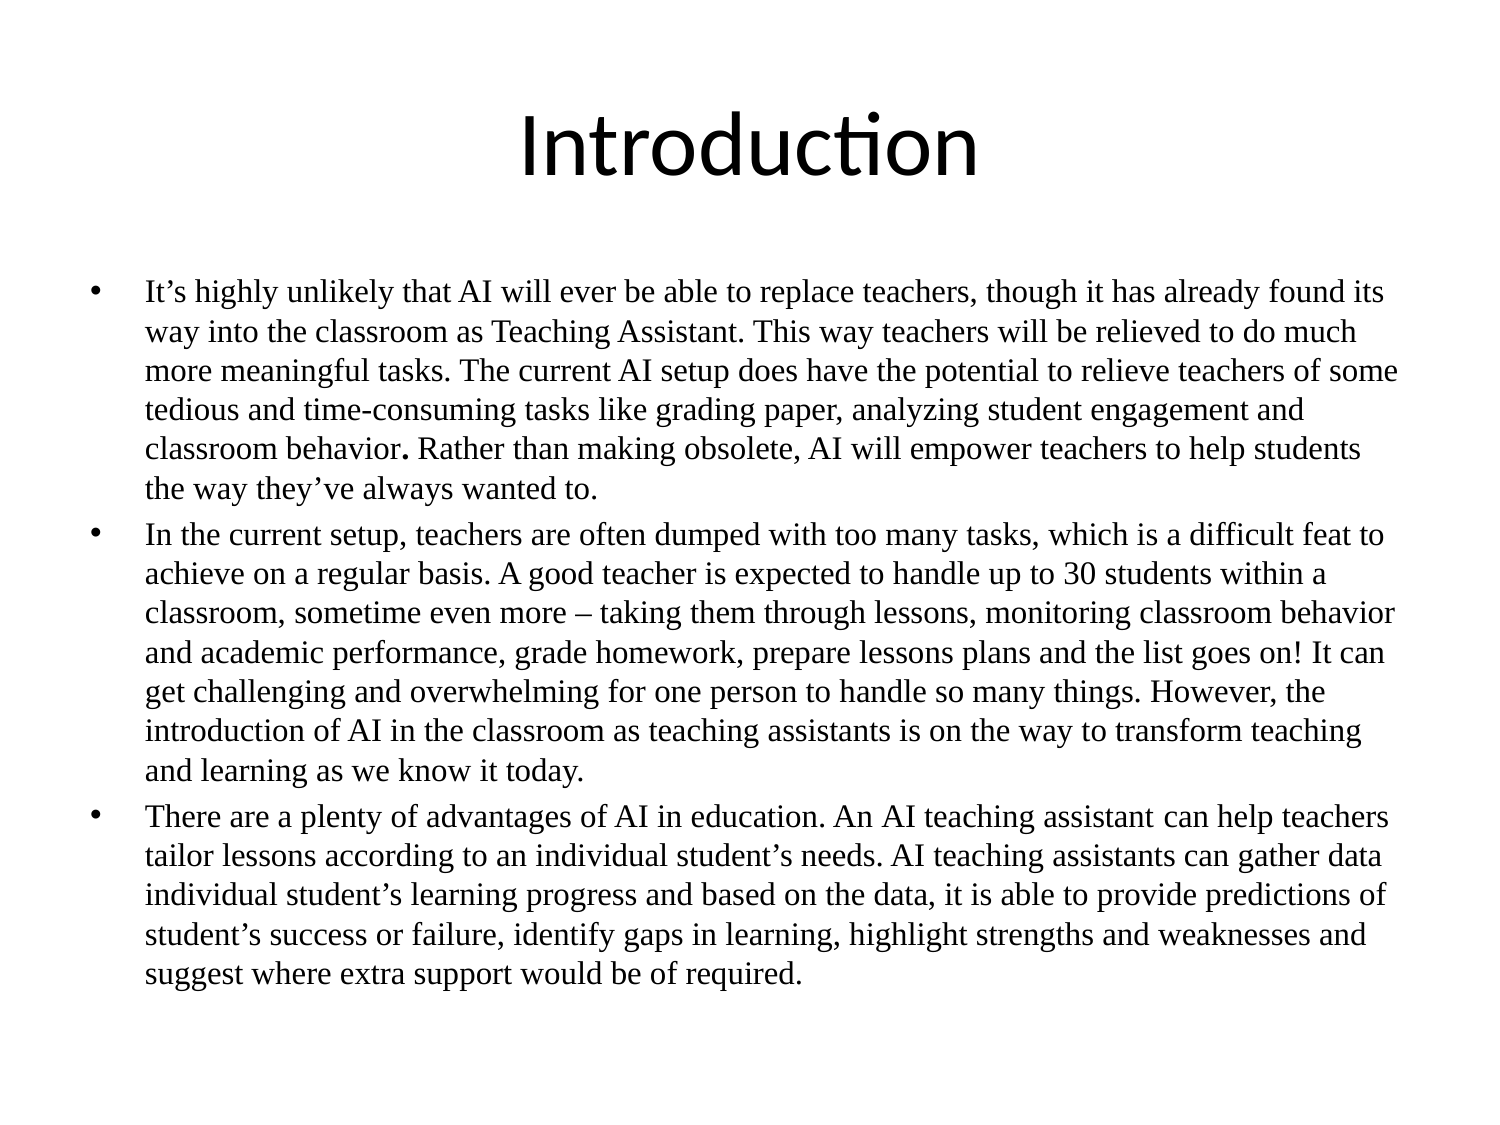

# Introduction
It’s highly unlikely that AI will ever be able to replace teachers, though it has already found its way into the classroom as Teaching Assistant. This way teachers will be relieved to do much more meaningful tasks. The current AI setup does have the potential to relieve teachers of some tedious and time-consuming tasks like grading paper, analyzing student engagement and classroom behavior. Rather than making obsolete, AI will empower teachers to help students the way they’ve always wanted to.
In the current setup, teachers are often dumped with too many tasks, which is a difficult feat to achieve on a regular basis. A good teacher is expected to handle up to 30 students within a classroom, sometime even more – taking them through lessons, monitoring classroom behavior and academic performance, grade homework, prepare lessons plans and the list goes on! It can get challenging and overwhelming for one person to handle so many things. However, the introduction of AI in the classroom as teaching assistants is on the way to transform teaching and learning as we know it today.
There are a plenty of advantages of AI in education. An AI teaching assistant can help teachers tailor lessons according to an individual student’s needs. AI teaching assistants can gather data individual student’s learning progress and based on the data, it is able to provide predictions of student’s success or failure, identify gaps in learning, highlight strengths and weaknesses and suggest where extra support would be of required.